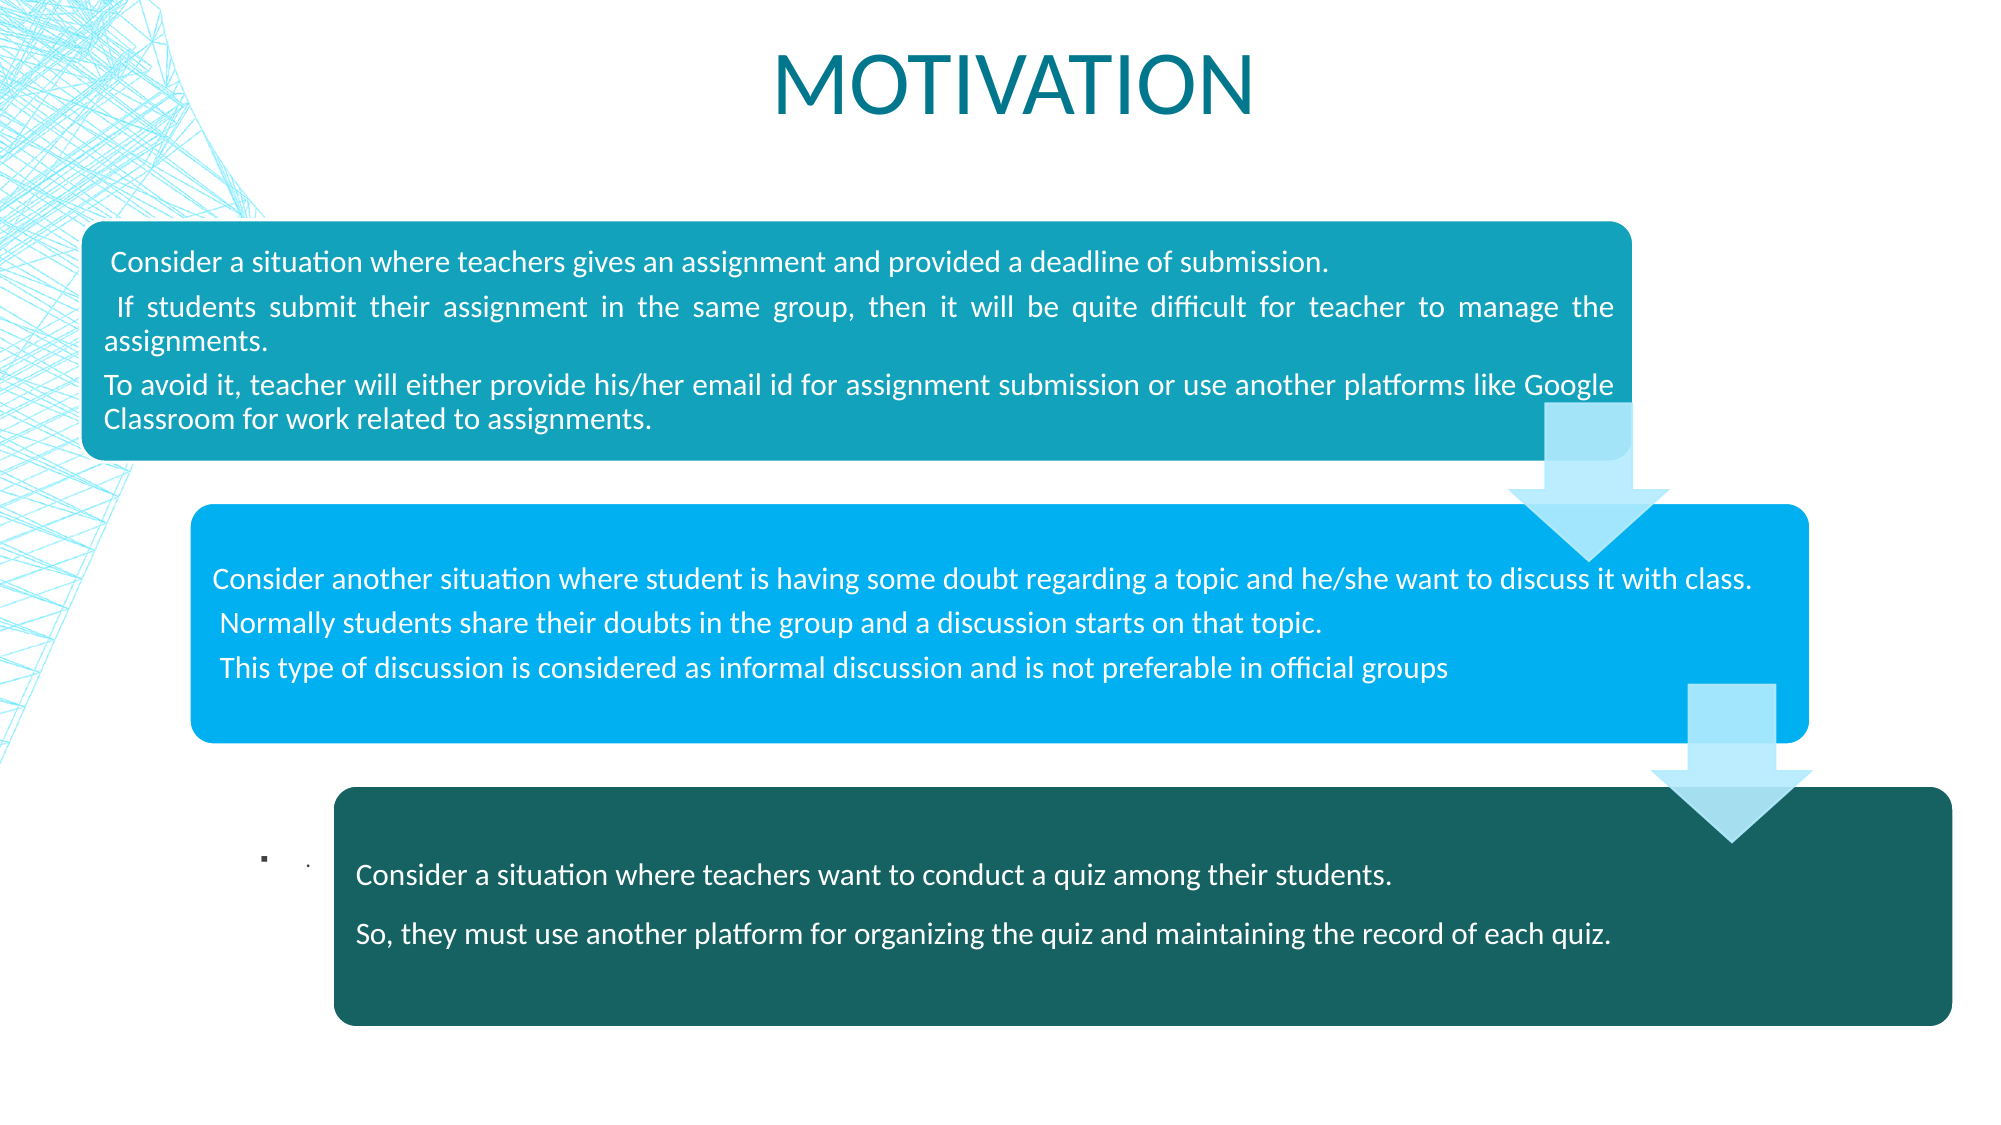

# motivation
 Consider a situation where teachers gives an assignment and provided a deadline of submission.
 If students submit their assignment in the same group, then it will be quite difficult for teacher to manage the assignments.
To avoid it, teacher will either provide his/her email id for assignment submission or use another platforms like Google Classroom for work related to assignments.
Consider another situation where student is having some doubt regarding a topic and he/she want to discuss it with class.
 Normally students share their doubts in the group and a discussion starts on that topic.
 This type of discussion is considered as informal discussion and is not preferable in official groups
Consider a situation where teachers want to conduct a quiz among their students.
So, they must use another platform for organizing the quiz and maintaining the record of each quiz.

.